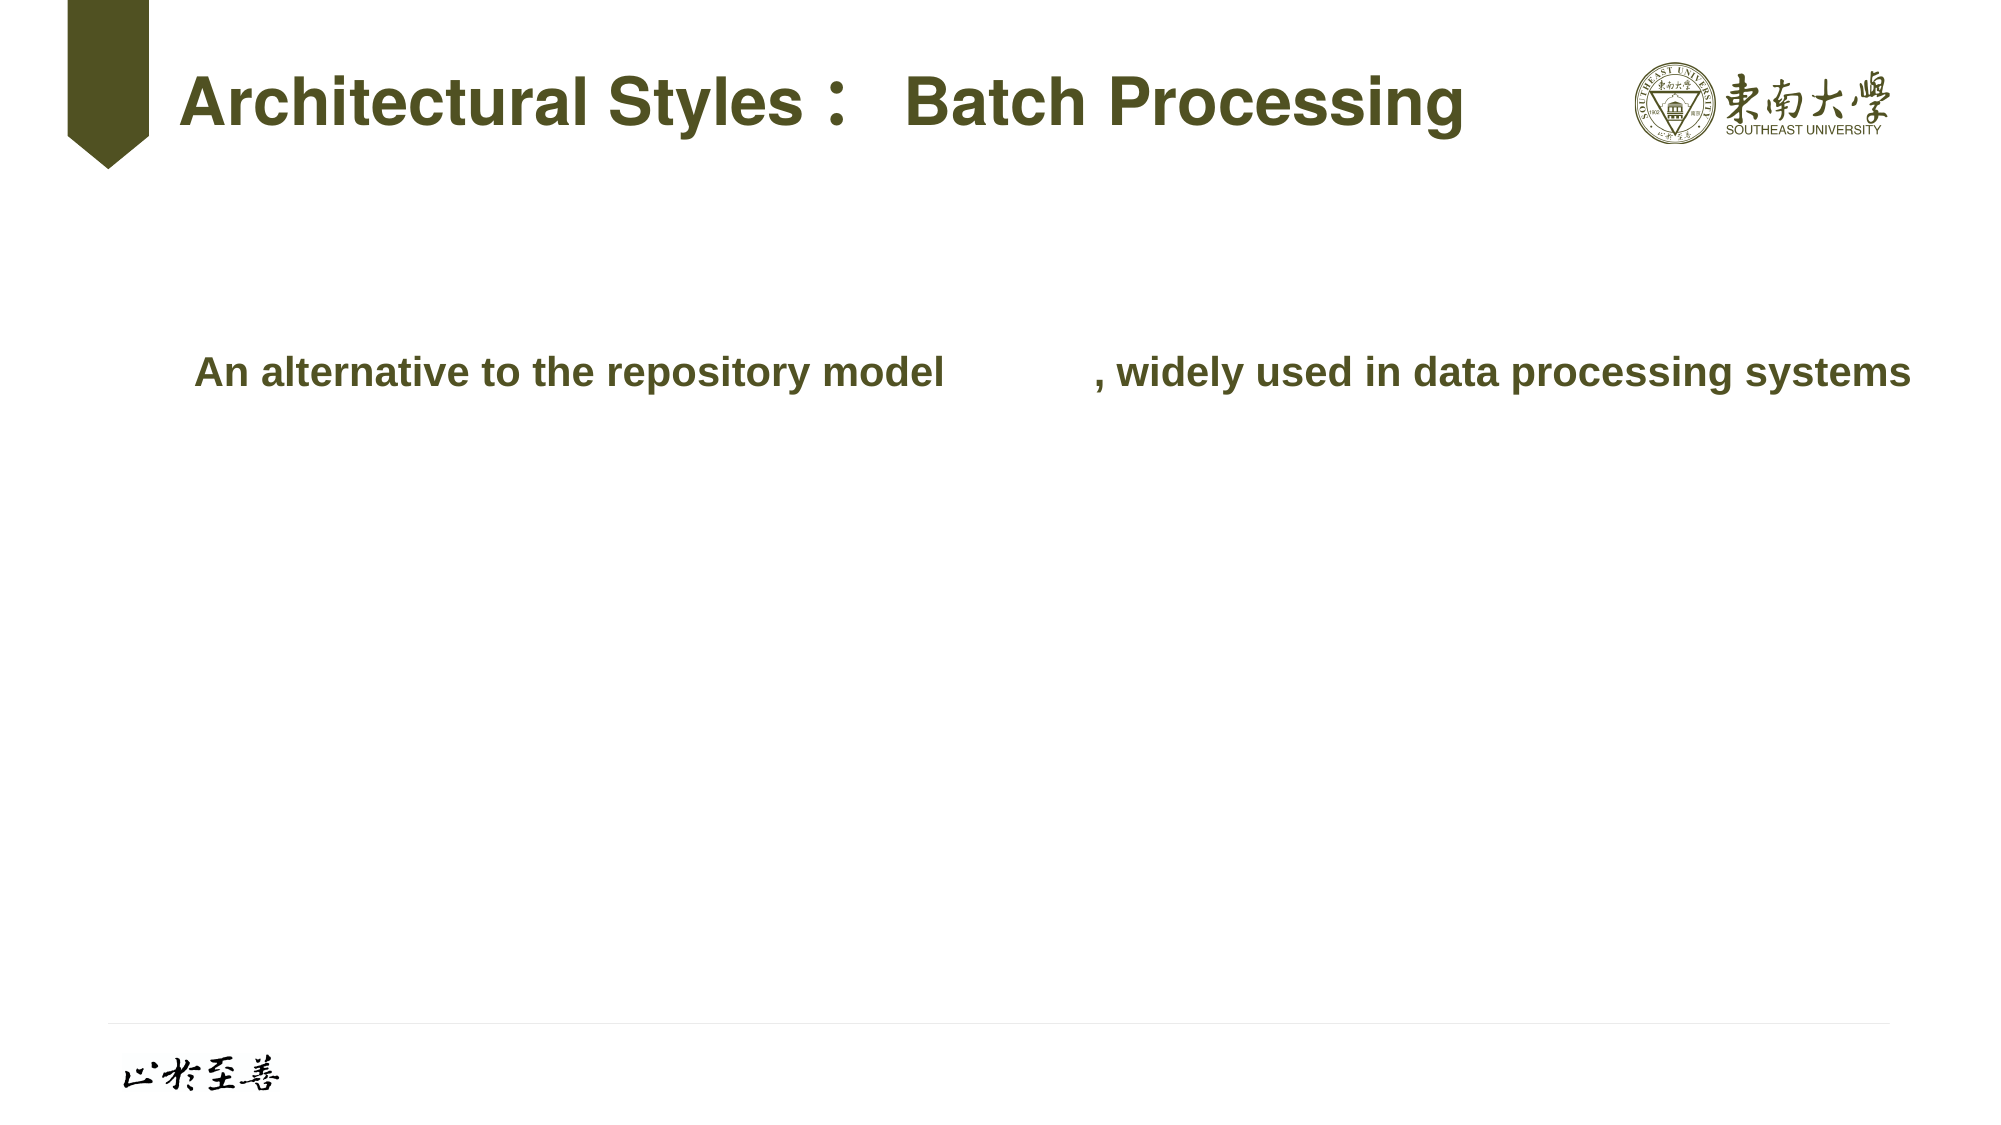

# Architectural Styles：Batch Processing
An alternative to the repository model	, widely used in data processing systems
43